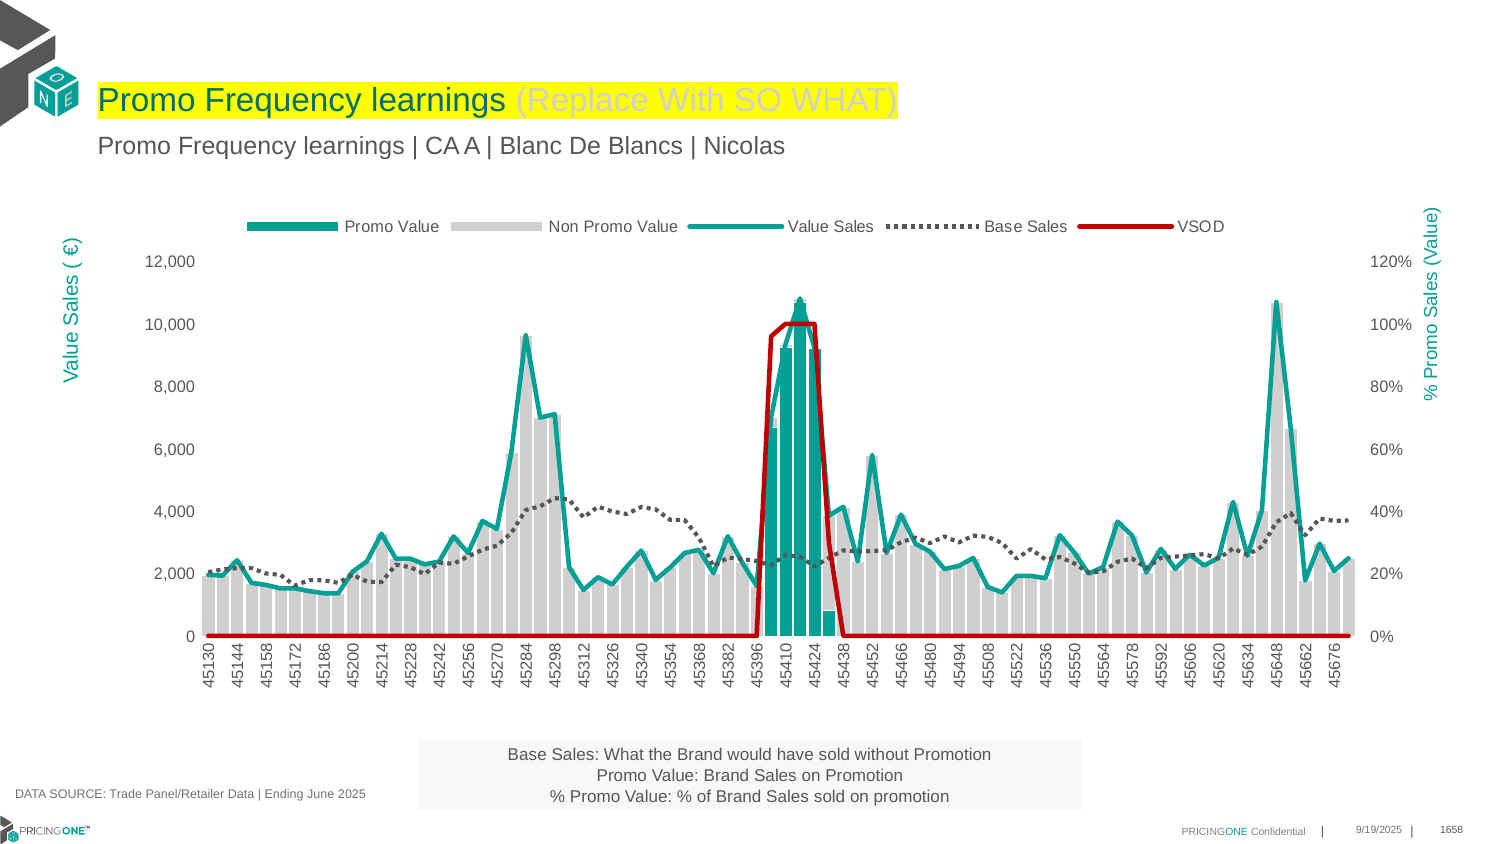

# Promo Frequency learnings (Replace With SO WHAT)
Promo Frequency learnings | CA A | Blanc De Blancs | Nicolas

### Chart

| Category | Promo Value | Non Promo Value | Value Sales | Base Sales | VSOD |
|---|---|---|---|---|---|
| 45130.0 | 0.0 | 1959.0 | 1959.0 | 2042.0 | 0.0 |
| 45137.0 | 0.0 | 1933.0 | 1933.0 | 2130.0 | 0.0 |
| 45144.0 | 0.0 | 2426.0 | 2426.0 | 2172.0 | 0.0 |
| 45151.0 | 0.0 | 1700.0 | 1700.0 | 2172.0 | 0.0 |
| 45158.0 | 0.0 | 1633.0 | 1633.0 | 2000.0 | 0.0 |
| 45165.0 | 0.0 | 1521.0 | 1521.0 | 1956.0 | 0.0 |
| 45172.0 | 0.0 | 1528.0 | 1528.0 | 1612.0 | 0.0 |
| 45179.0 | 0.0 | 1435.0 | 1435.0 | 1786.0 | 0.0 |
| 45186.0 | 0.0 | 1368.0 | 1368.0 | 1784.0 | 0.0 |
| 45193.0 | 0.0 | 1361.0 | 1361.0 | 1700.0 | 0.0 |
| 45200.0 | 0.0 | 2058.0 | 2058.0 | 1958.0 | 0.0 |
| 45207.0 | 0.0 | 2390.0 | 2390.0 | 1742.0 | 0.0 |
| 45214.0 | 0.0 | 3276.0 | 3276.0 | 1722.0 | 0.0 |
| 45221.0 | 0.0 | 2474.0 | 2474.0 | 2282.0 | 0.0 |
| 45228.0 | 0.0 | 2476.0 | 2476.0 | 2198.0 | 0.0 |
| 45235.0 | 0.0 | 2292.0 | 2292.0 | 1984.0 | 0.0 |
| 45242.0 | 0.0 | 2385.0 | 2385.0 | 2352.0 | 0.0 |
| 45249.0 | 0.0 | 3188.0 | 3188.0 | 2310.0 | 0.0 |
| 45256.0 | 0.0 | 2659.0 | 2659.0 | 2548.0 | 0.0 |
| 45263.0 | 0.0 | 3682.0 | 3682.0 | 2762.0 | 0.0 |
| 45270.0 | 0.0 | 3426.0 | 3426.0 | 2892.0 | 0.0 |
| 45277.0 | 0.0 | 5874.0 | 5874.0 | 3297.0 | 0.0 |
| 45284.0 | 0.0 | 9643.0 | 9643.0 | 4031.0 | 0.0 |
| 45291.0 | 0.0 | 6995.0 | 6995.0 | 4153.0 | 0.0 |
| 45298.0 | 0.0 | 7107.0 | 7107.0 | 4414.0 | 0.0 |
| 45305.0 | 0.0 | 2202.0 | 2202.0 | 4372.0 | 0.0 |
| 45312.0 | 0.0 | 1473.0 | 1473.0 | 3796.0 | 0.0 |
| 45319.0 | 0.0 | 1881.0 | 1881.0 | 4140.0 | 0.0 |
| 45326.0 | 0.0 | 1651.0 | 1651.0 | 3984.0 | 0.0 |
| 45333.0 | 0.0 | 2215.0 | 2215.0 | 3906.0 | 0.0 |
| 45340.0 | 0.0 | 2732.0 | 2732.0 | 4130.0 | 0.0 |
| 45347.0 | 0.0 | 1798.0 | 1798.0 | 4052.0 | 0.0 |
| 45354.0 | 0.0 | 2193.0 | 2193.0 | 3720.0 | 0.0 |
| 45361.0 | 0.0 | 2657.0 | 2657.0 | 3716.0 | 0.0 |
| 45368.0 | 0.0 | 2759.0 | 2759.0 | 3146.0 | 0.0 |
| 45375.0 | 0.0 | 2010.0 | 2010.0 | 2232.0 | 0.0 |
| 45382.0 | 0.0 | 3193.0 | 3193.0 | 2510.0 | 0.0 |
| 45389.0 | 0.0 | 2349.0 | 2349.0 | 2464.0 | 0.0 |
| 45396.0 | 0.0 | 1602.0 | 1602.0 | 2400.0 | 0.0 |
| 45403.0 | 6673.0 | 330.0 | 7003.0 | 2264.0 | 0.96 |
| 45410.0 | 9238.0 | 107.0 | 9345.0 | 2596.0 | 1.0 |
| 45417.0 | 10703.0 | 109.0 | 10812.0 | 2534.0 | 1.0 |
| 45424.0 | 9228.0 | 1.0 | 9229.0 | 2230.0 | 1.0 |
| 45431.0 | 822.0 | 3031.0 | 3853.0 | 2500.0 | 0.3 |
| 45438.0 | 0.0 | 4136.0 | 4136.0 | 2742.0 | 0.0 |
| 45445.0 | 0.0 | 2385.0 | 2385.0 | 2704.0 | 0.0 |
| 45452.0 | 0.0 | 5799.0 | 5799.0 | 2722.0 | 0.0 |
| 45459.0 | 0.0 | 2656.0 | 2656.0 | 2746.0 | 0.0 |
| 45466.0 | 0.0 | 3887.0 | 3887.0 | 3000.0 | 0.0 |
| 45473.0 | 0.0 | 2952.0 | 2952.0 | 3150.0 | 0.0 |
| 45480.0 | 0.0 | 2702.0 | 2702.0 | 2972.0 | 0.0 |
| 45487.0 | 0.0 | 2144.0 | 2144.0 | 3188.0 | 0.0 |
| 45494.0 | 0.0 | 2241.0 | 2241.0 | 2996.0 | 0.0 |
| 45501.0 | 0.0 | 2498.0 | 2498.0 | 3212.0 | 0.0 |
| 45508.0 | 0.0 | 1568.0 | 1568.0 | 3174.0 | 0.0 |
| 45515.0 | 0.0 | 1395.0 | 1395.0 | 2978.0 | 0.0 |
| 45522.0 | 0.0 | 1924.0 | 1924.0 | 2478.0 | 0.0 |
| 45529.0 | 0.0 | 1925.0 | 1925.0 | 2784.0 | 0.0 |
| 45536.0 | 0.0 | 1849.0 | 1849.0 | 2448.0 | 0.0 |
| 45543.0 | 0.0 | 3226.0 | 3226.0 | 2526.0 | 0.0 |
| 45550.0 | 0.0 | 2672.0 | 2672.0 | 2322.0 | 0.0 |
| 45557.0 | 0.0 | 1994.0 | 1994.0 | 2028.0 | 0.0 |
| 45564.0 | 0.0 | 2209.0 | 2209.0 | 2068.0 | 0.0 |
| 45571.0 | 0.0 | 3663.0 | 3663.0 | 2376.0 | 0.0 |
| 45578.0 | 0.0 | 3219.0 | 3219.0 | 2480.0 | 0.0 |
| 45585.0 | 0.0 | 2033.0 | 2033.0 | 2170.0 | 0.0 |
| 45592.0 | 0.0 | 2789.0 | 2789.0 | 2502.0 | 0.0 |
| 45599.0 | 0.0 | 2150.0 | 2150.0 | 2542.0 | 0.0 |
| 45606.0 | 0.0 | 2605.0 | 2605.0 | 2580.0 | 0.0 |
| 45613.0 | 0.0 | 2258.0 | 2258.0 | 2620.0 | 0.0 |
| 45620.0 | 0.0 | 2503.0 | 2503.0 | 2482.0 | 0.0 |
| 45627.0 | 0.0 | 4293.0 | 4293.0 | 2800.0 | 0.0 |
| 45634.0 | 0.0 | 2569.0 | 2569.0 | 2598.0 | 0.0 |
| 45641.0 | 0.0 | 4030.0 | 4030.0 | 2862.0 | 0.0 |
| 45648.0 | 0.0 | 10699.0 | 10699.0 | 3642.0 | 0.0 |
| 45655.0 | 0.0 | 6640.0 | 6640.0 | 3932.0 | 0.0 |
| 45662.0 | 0.0 | 1779.0 | 1779.0 | 3228.0 | 0.0 |
| 45669.0 | 0.0 | 2955.0 | 2955.0 | 3762.0 | 0.0 |
| 45676.0 | 0.0 | 2083.0 | 2083.0 | 3684.0 | 0.0 |
| 45683.0 | 0.0 | 2489.0 | 2489.0 | 3700.0 | 0.0 |
% Promo Sales (Value)
Value Sales ( €)
Base Sales: What the Brand would have sold without Promotion
Promo Value: Brand Sales on Promotion
% Promo Value: % of Brand Sales sold on promotion
DATA SOURCE: Trade Panel/Retailer Data | Ending June 2025

9/19/2025
1658